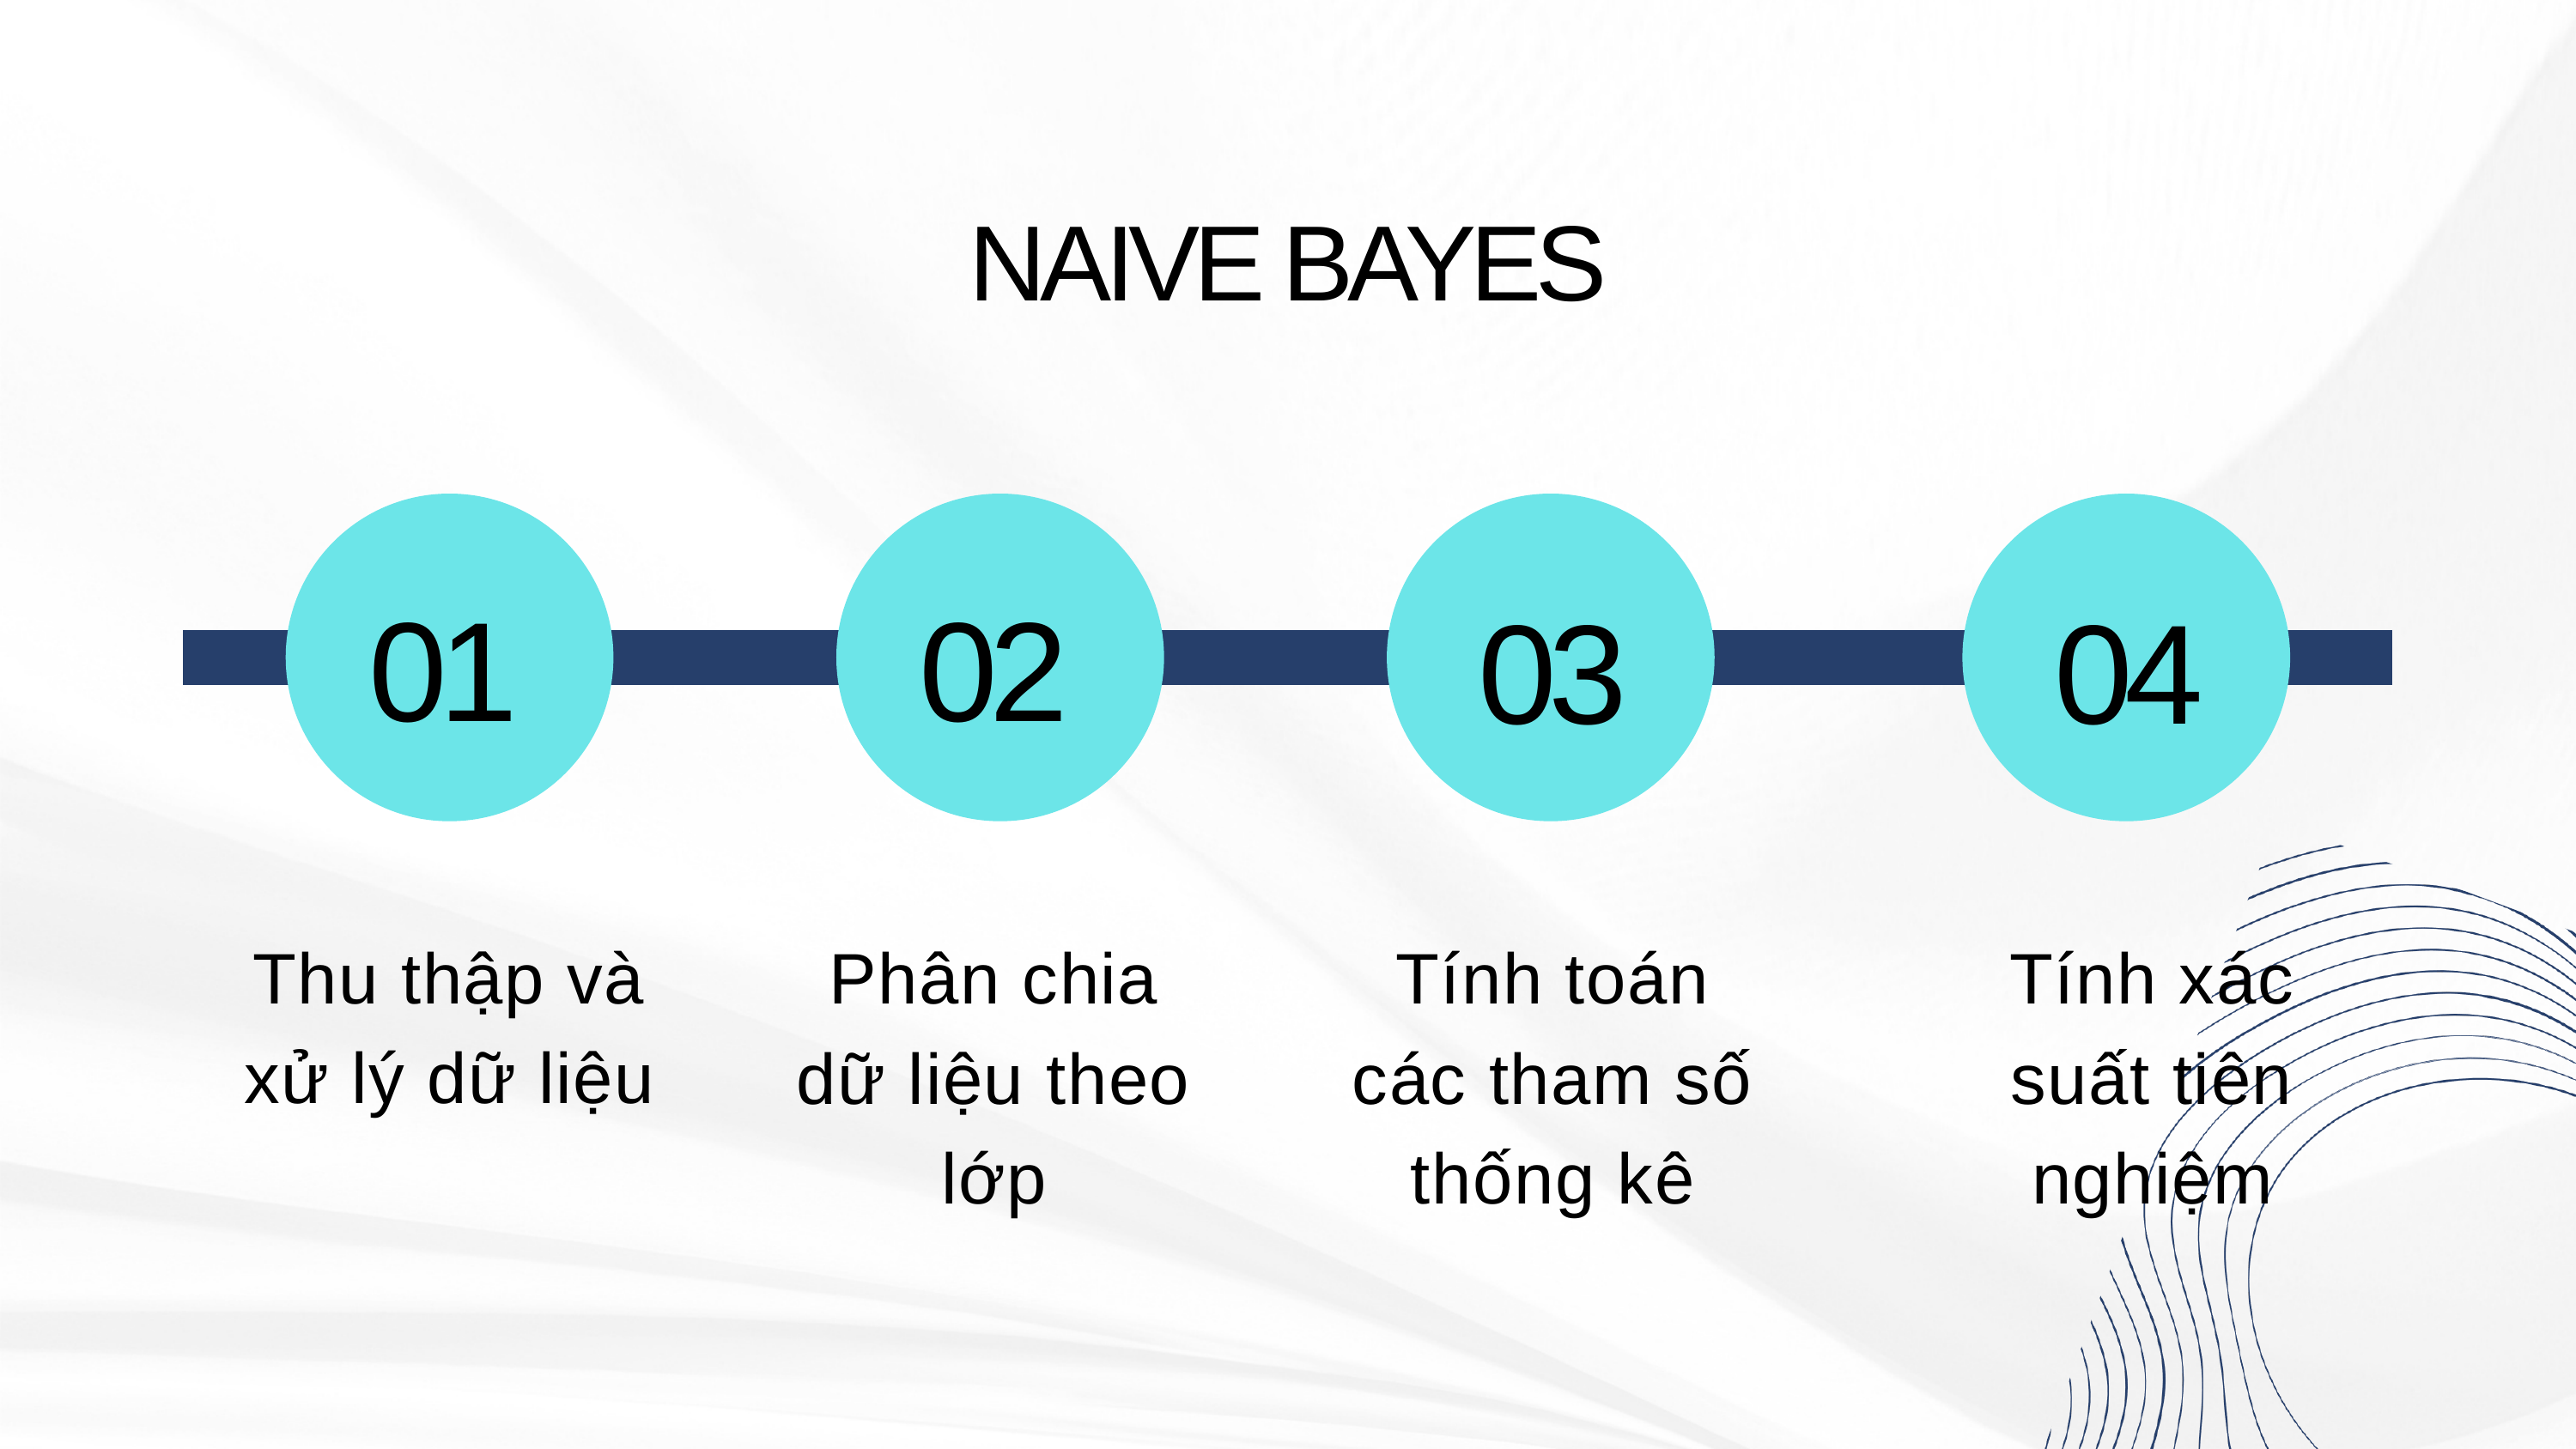

NAIVE BAYES

01
02
03
04

Thu thập và xử lý dữ liệu
Phân chia dữ liệu theo lớp
Tính toán các tham số thống kê
Tính xác suất tiên nghiệm